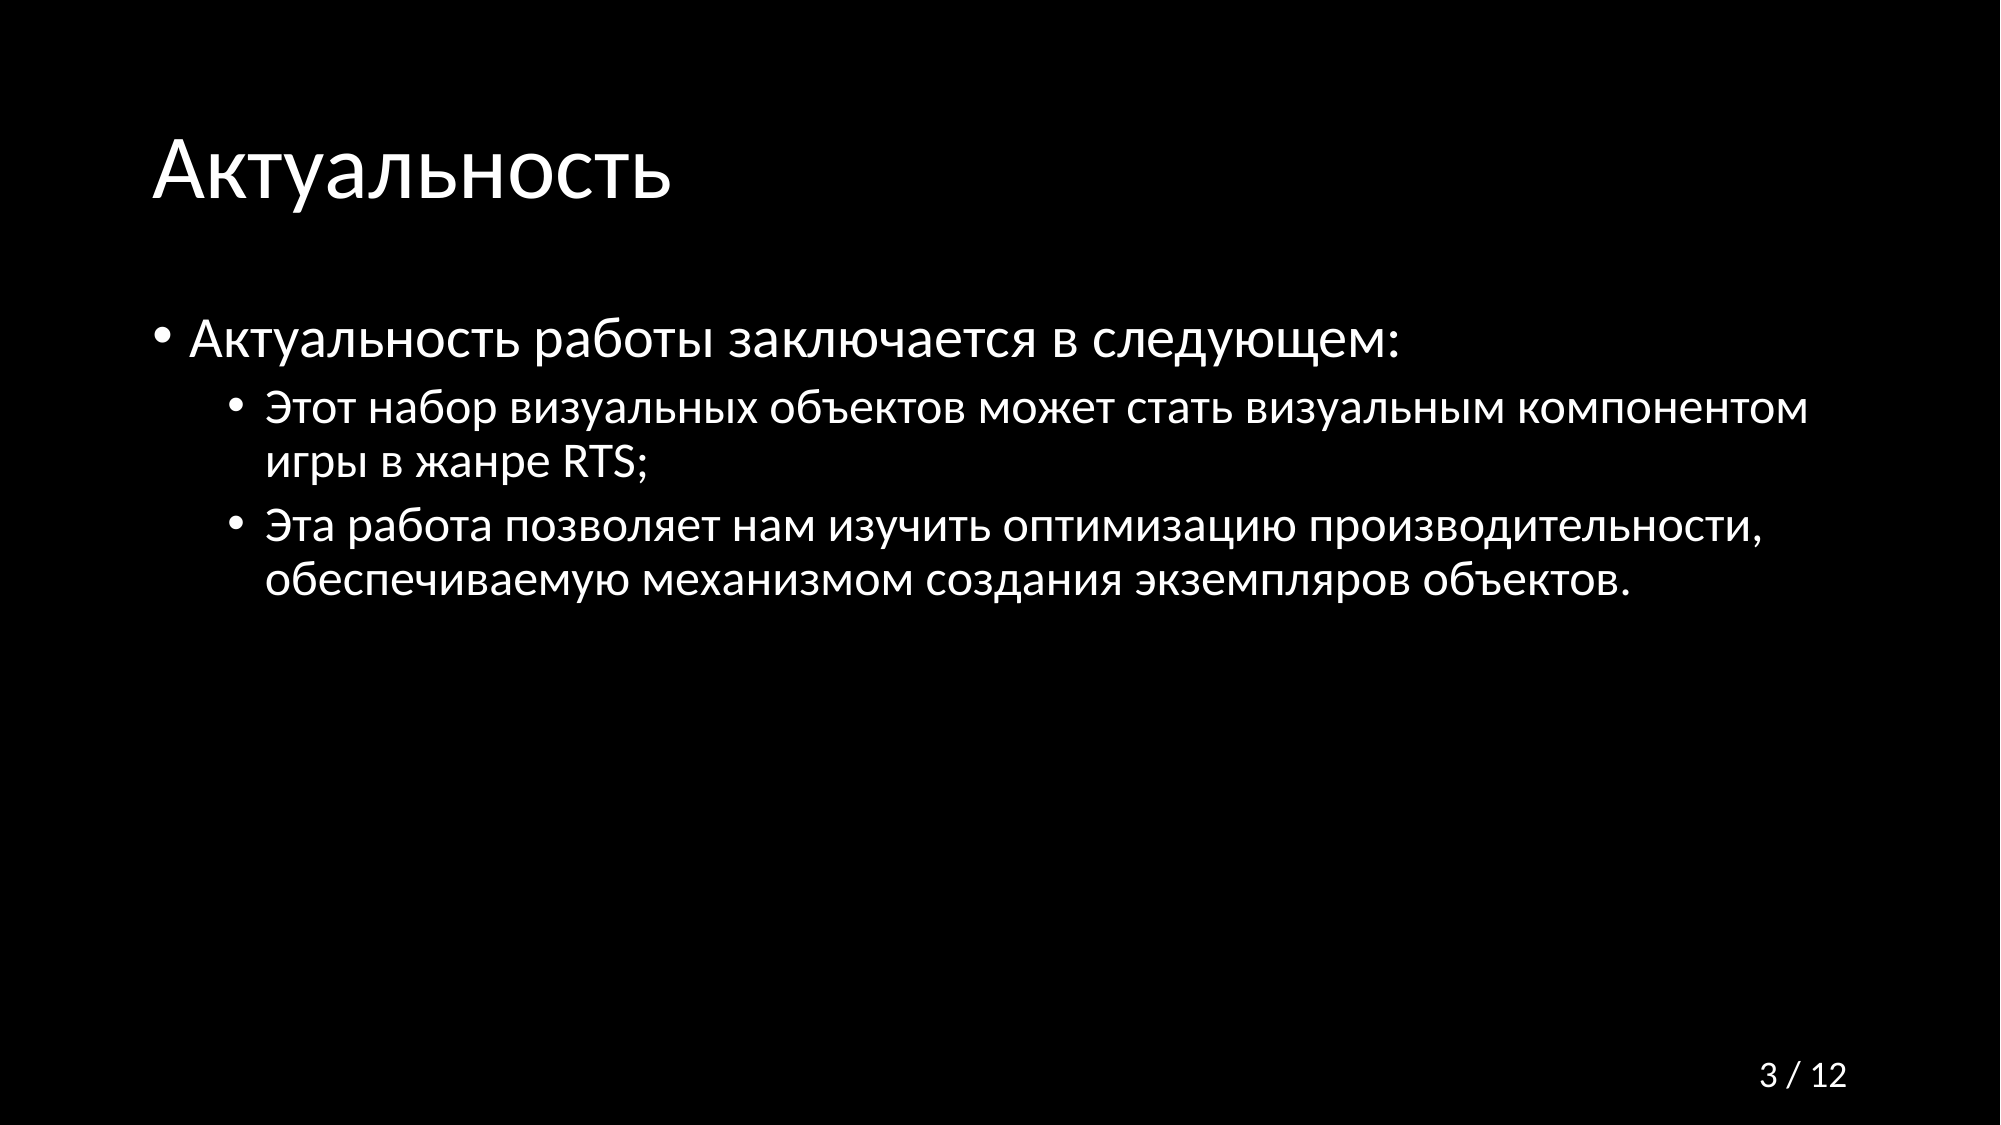

# Актуальность
Актуальность работы заключается в следующем:
Этот набор визуальных объектов может стать визуальным компонентом игры в жанре RTS;
Эта работа позволяет нам изучить оптимизацию производительности, обеспечиваемую механизмом создания экземпляров объектов.
3 / 12